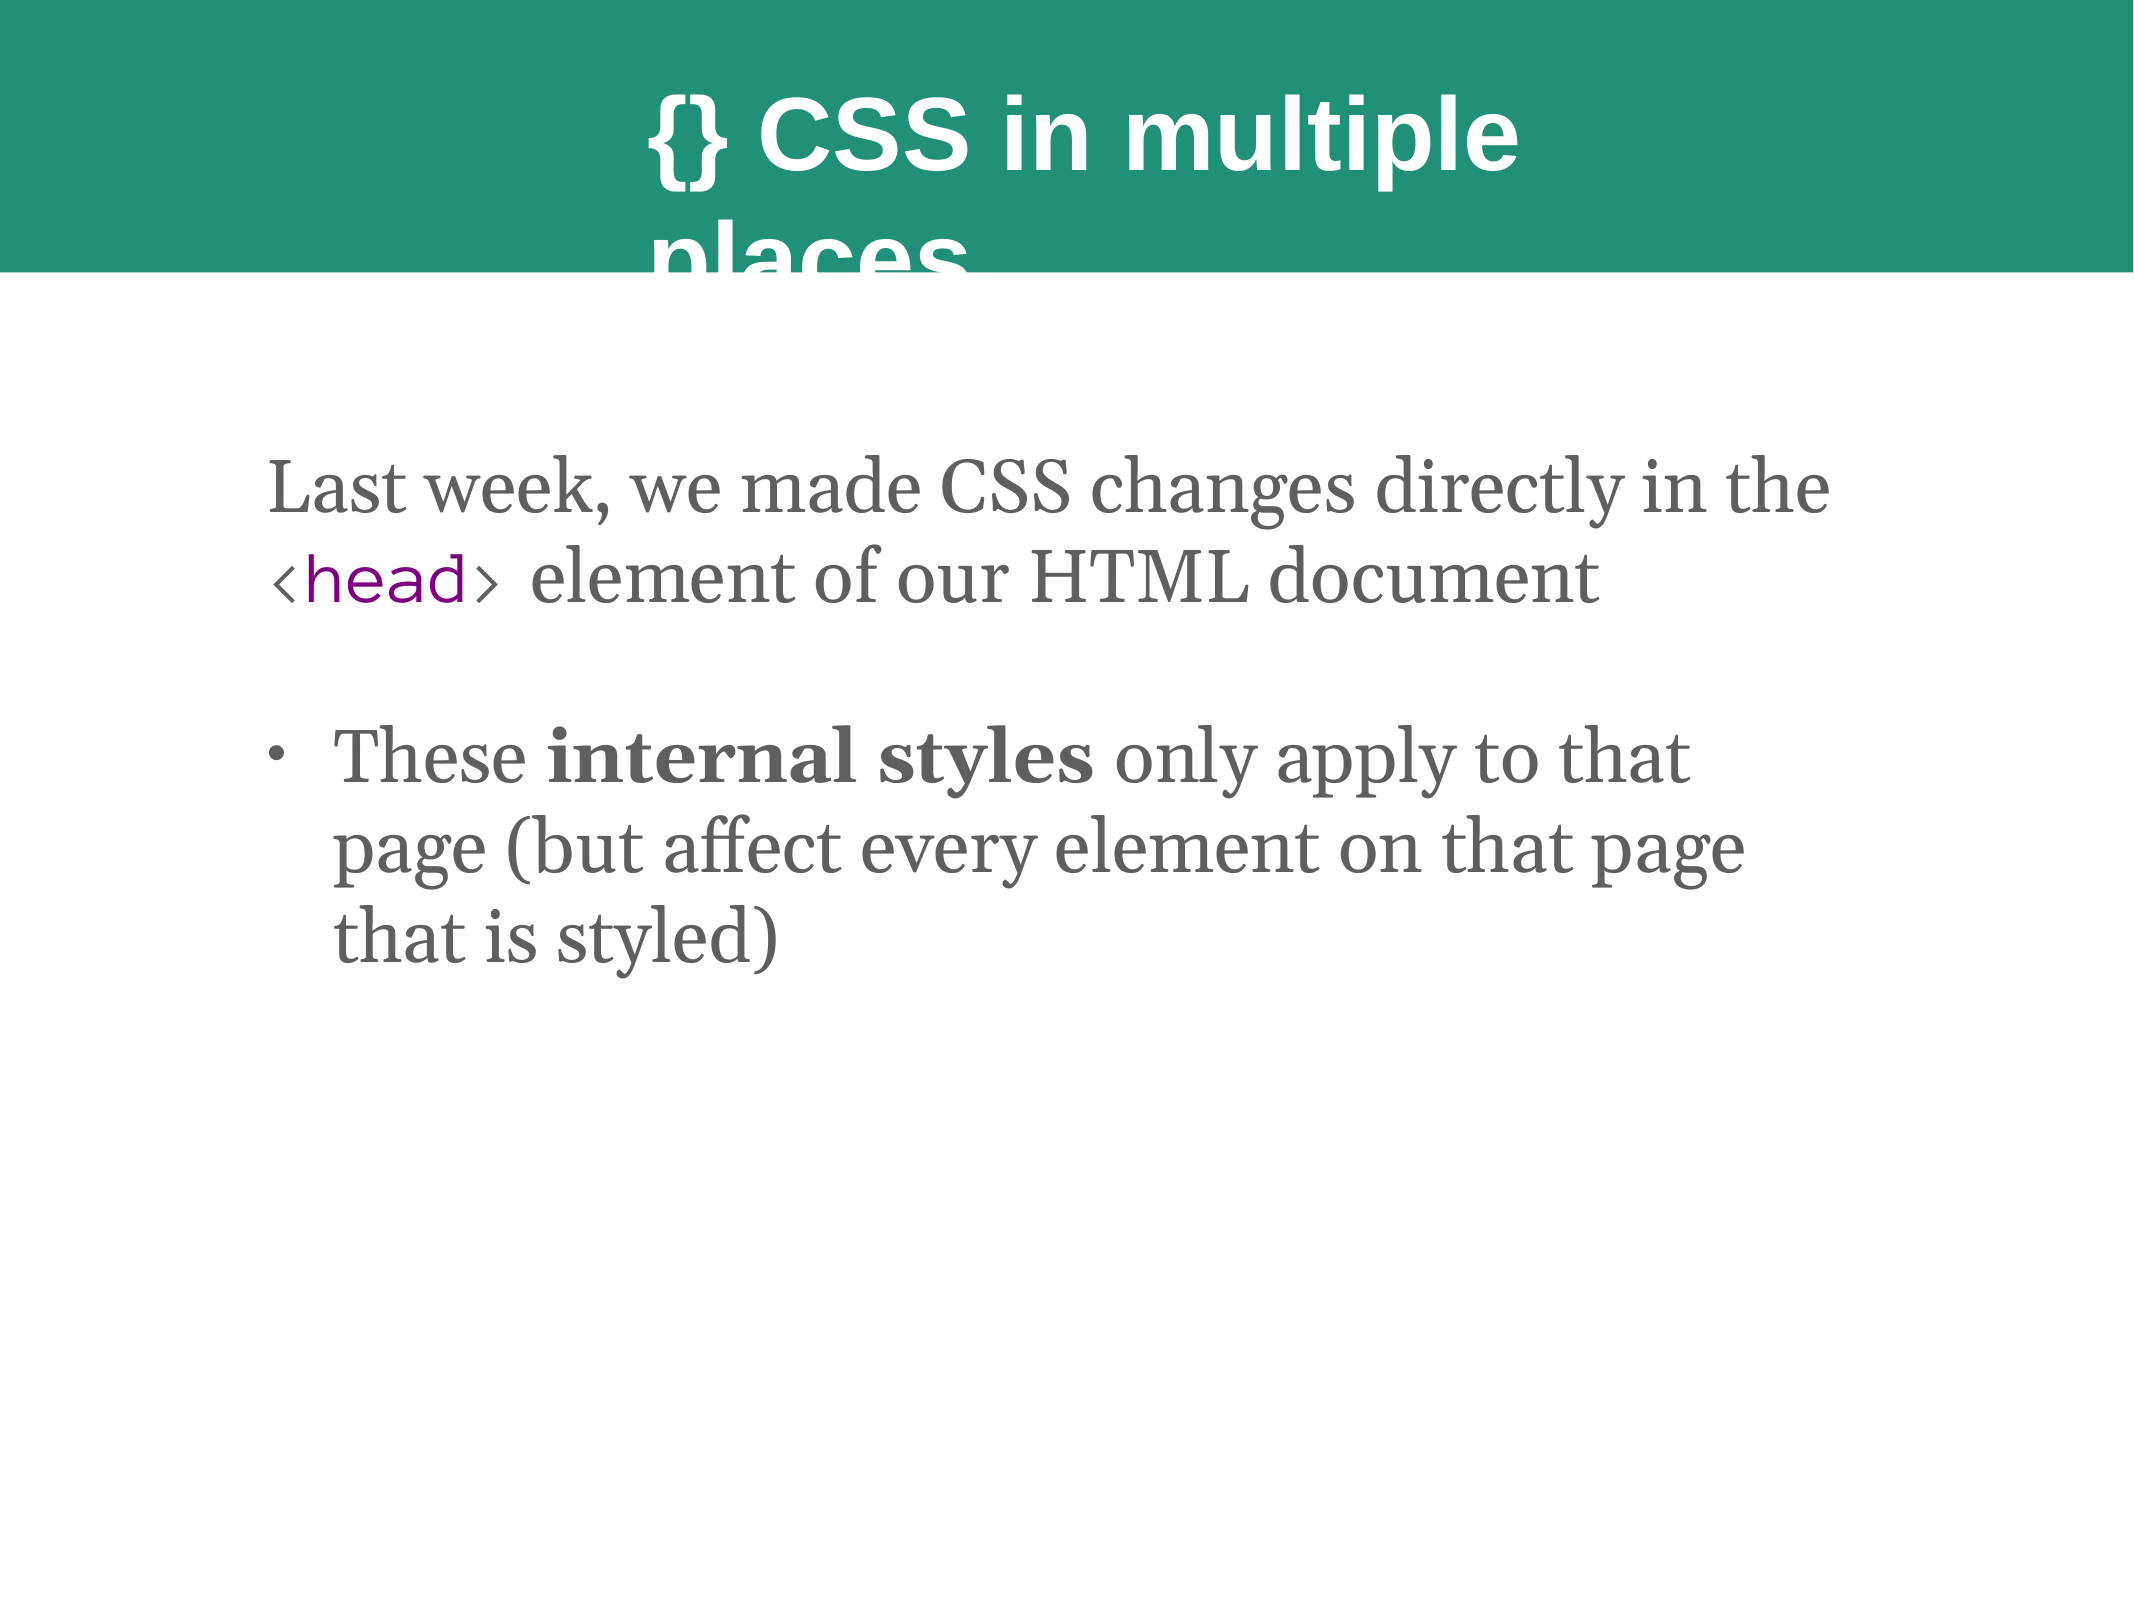

# {} CSS in multiple places
Last week, we made CSS changes directly in the <head> element of our HTML document

These internal styles only apply to that page (but affect every element on that page that is styled)